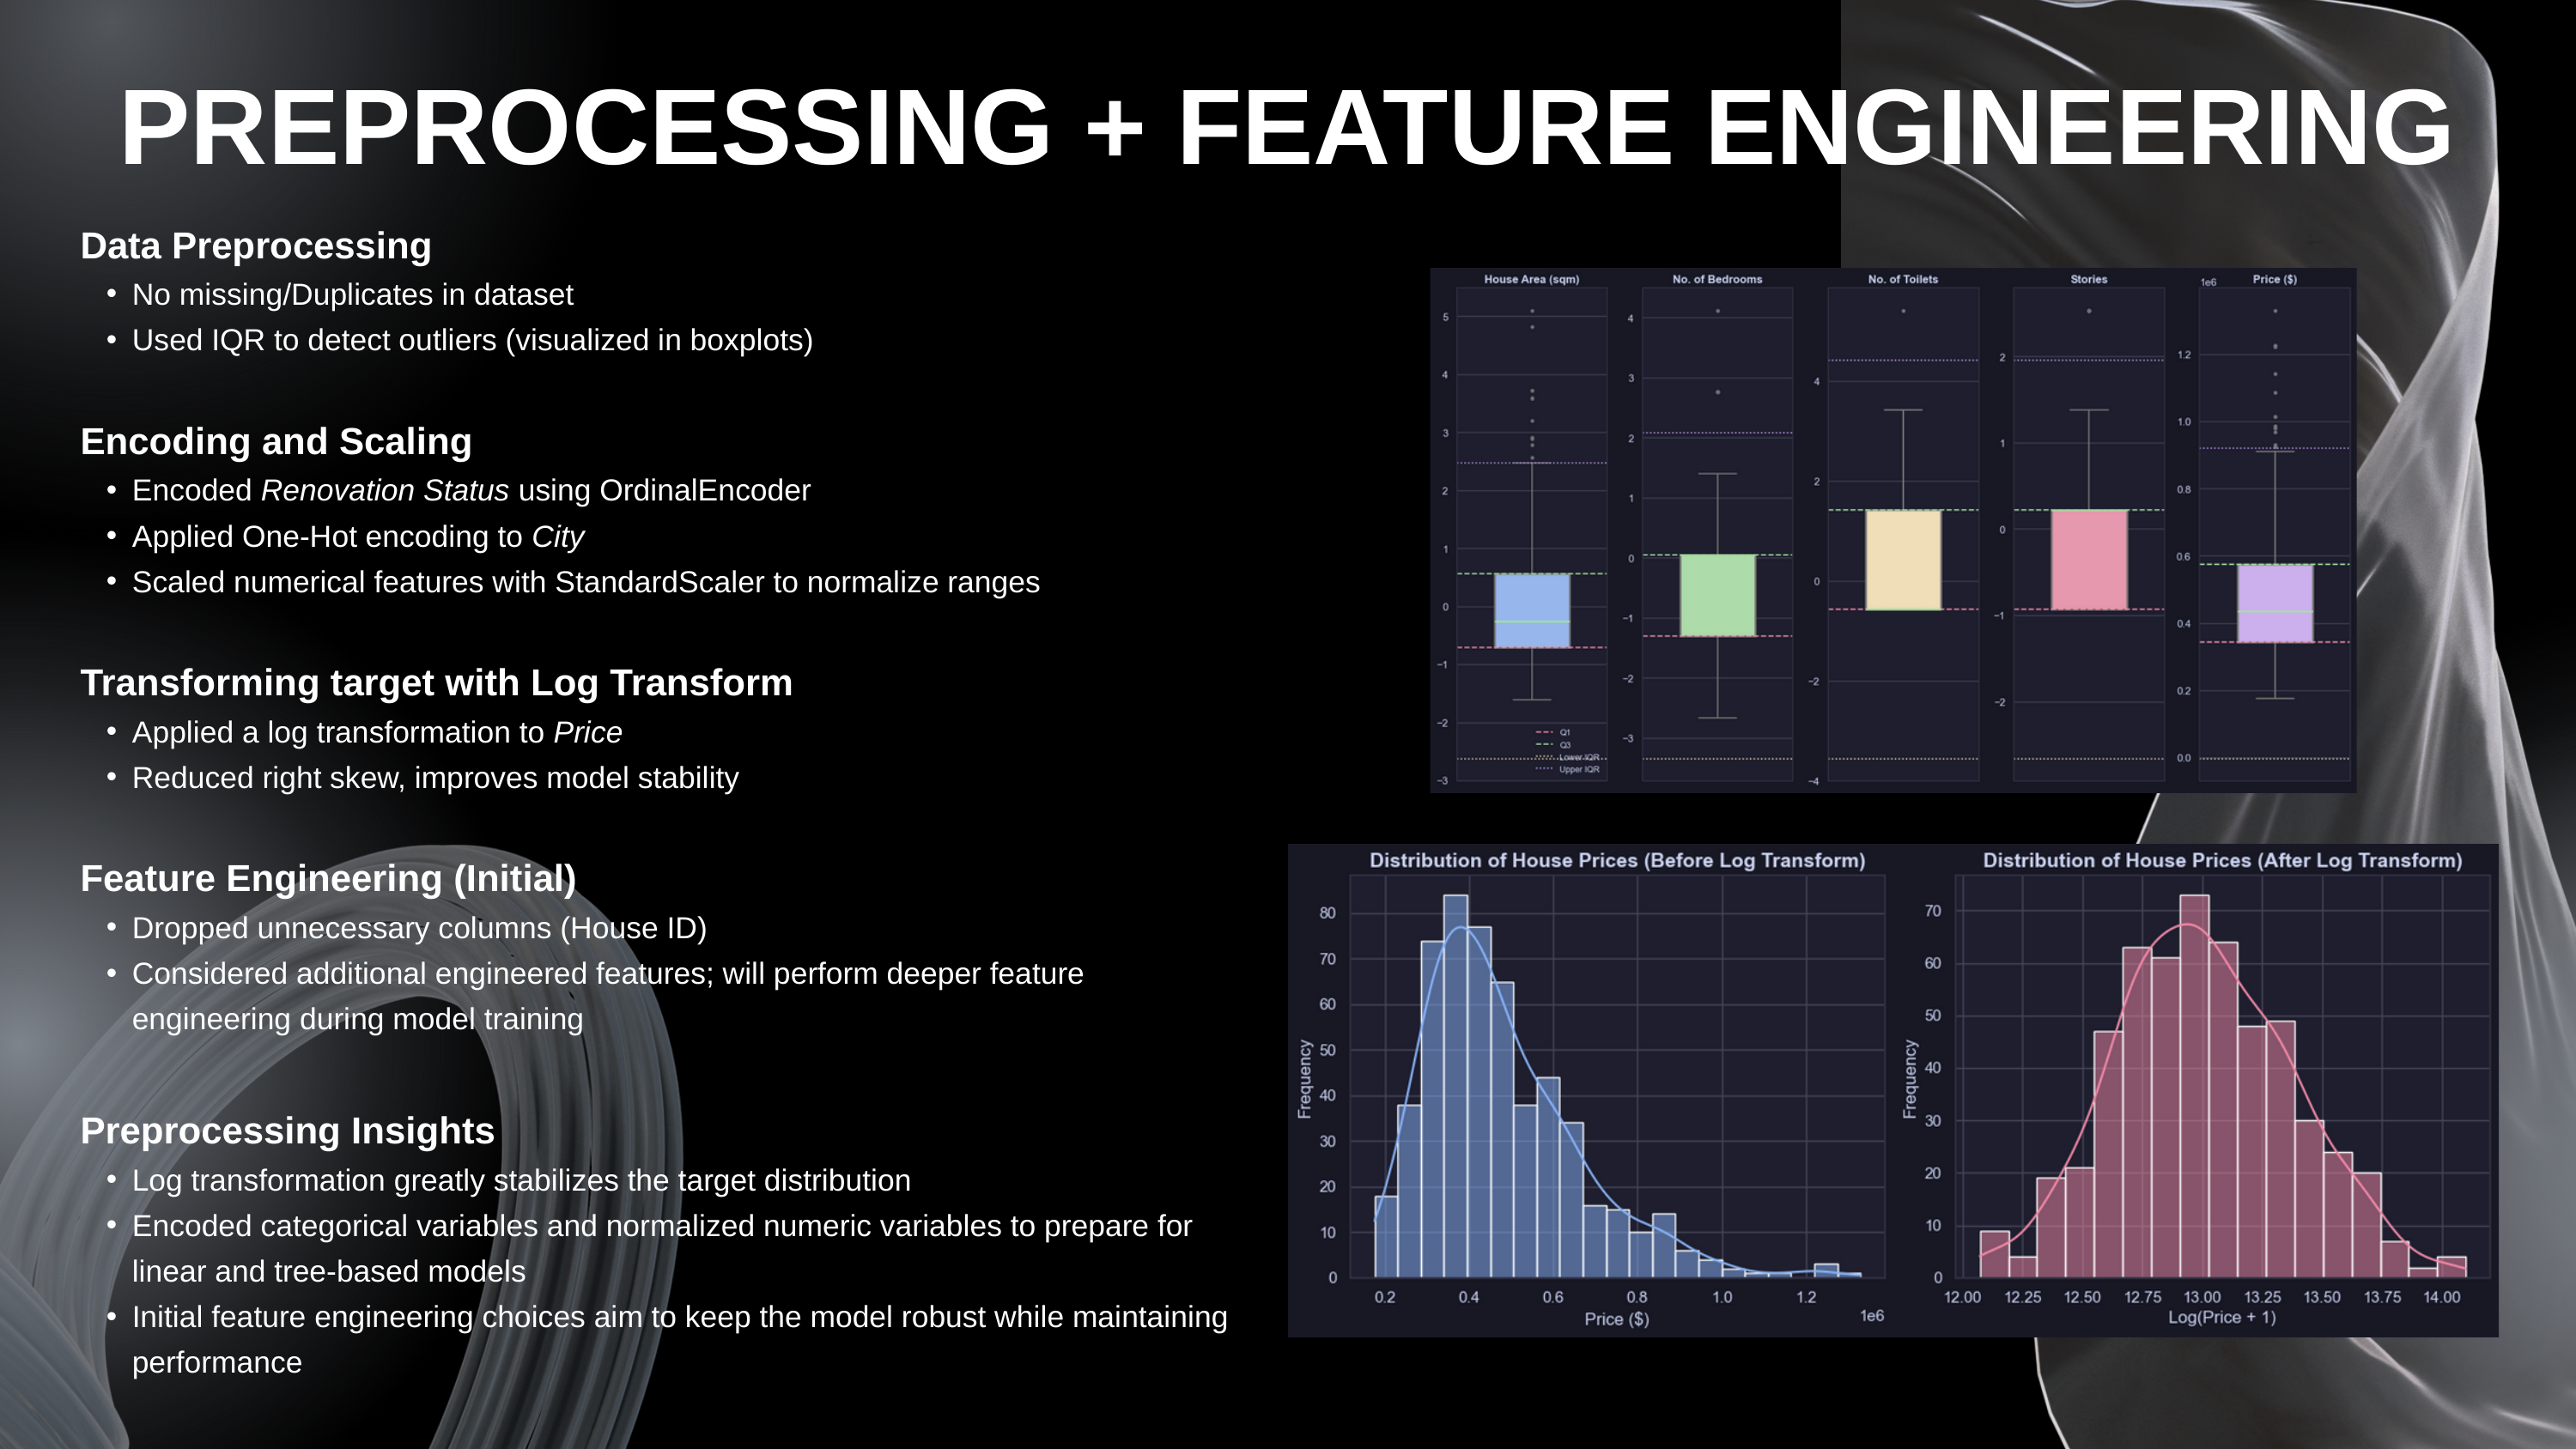

PREPROCESSING + FEATURE ENGINEERING
Data Preprocessing
No missing/Duplicates in dataset
Used IQR to detect outliers (visualized in boxplots)

Encoding and Scaling
Encoded Renovation Status using OrdinalEncoder
Applied One-Hot encoding to City
Scaled numerical features with StandardScaler to normalize ranges

Transforming target with Log Transform
Applied a log transformation to Price
Reduced right skew, improves model stability

Feature Engineering (Initial)
Dropped unnecessary columns (House ID)
Considered additional engineered features; will perform deeper feature engineering during model training

Preprocessing Insights
Log transformation greatly stabilizes the target distribution
Encoded categorical variables and normalized numeric variables to prepare for linear and tree-based models
Initial feature engineering choices aim to keep the model robust while maintaining performance